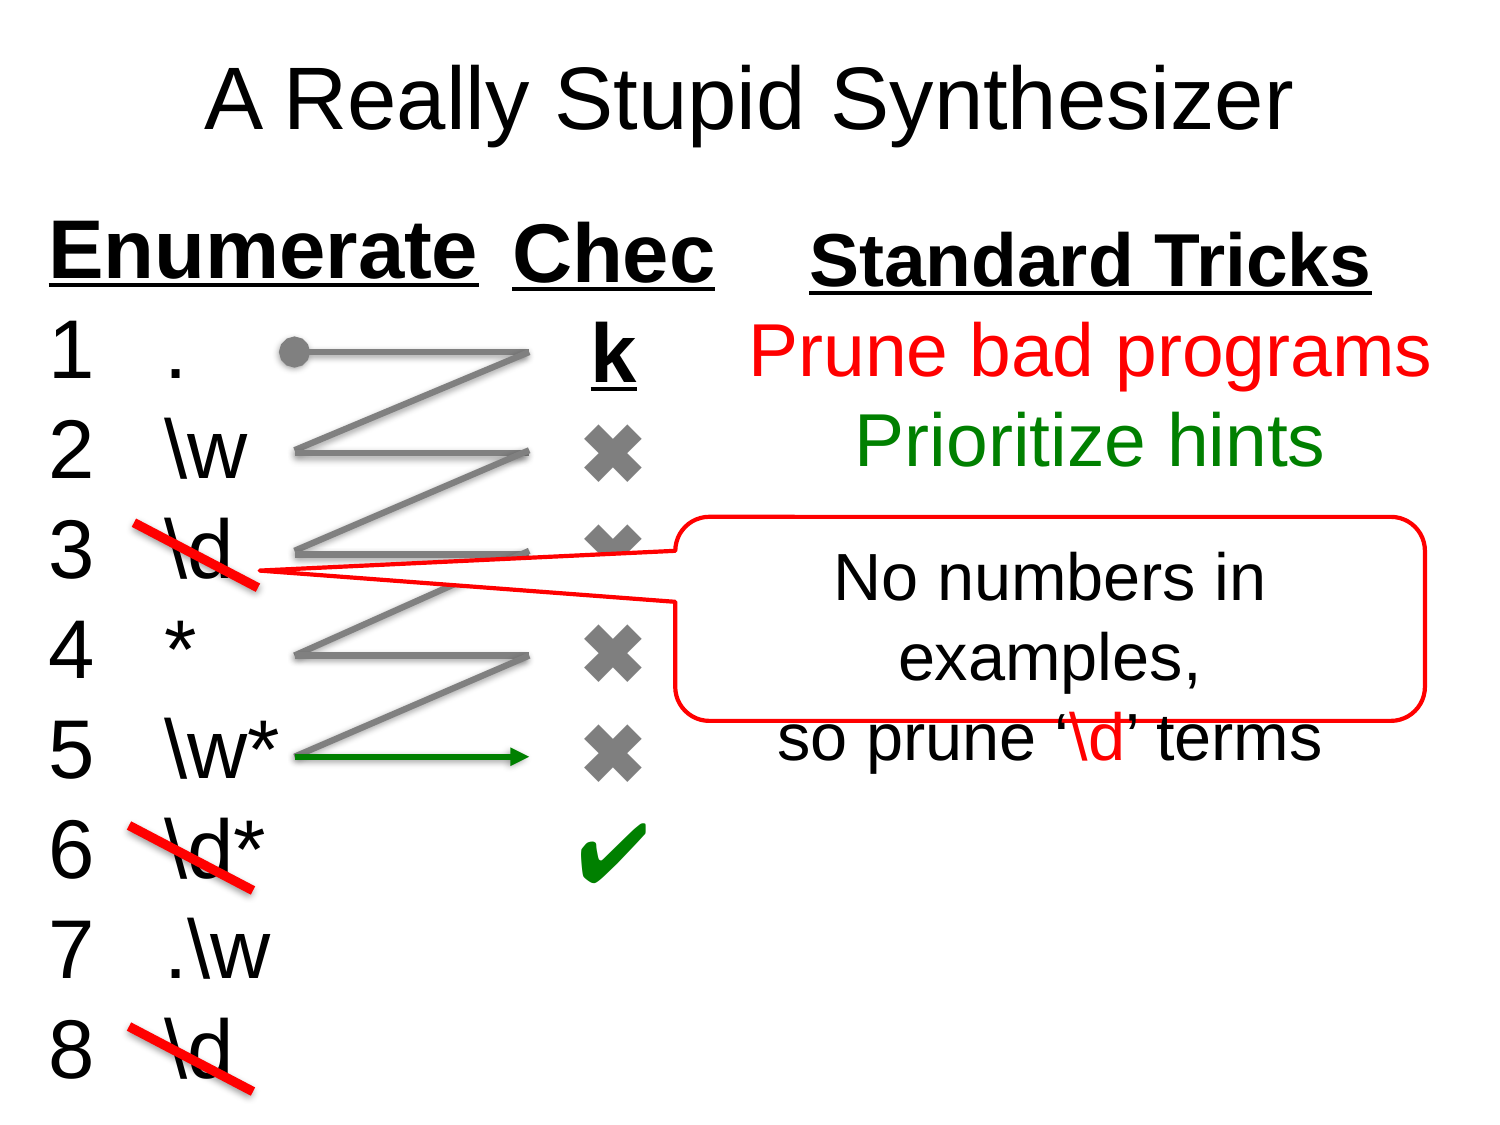

# A Really Stupid Synthesizer
Enumerate
1   .
2   \w
3   \d
4   *
5   \w*
6   \d*
7   .\w
8   \d
Check
✖
✖
✖
✖
✔

Standard Tricks
Prune bad programs
Prioritize hints
No numbers in examples,
so prune ‘\d’ terms